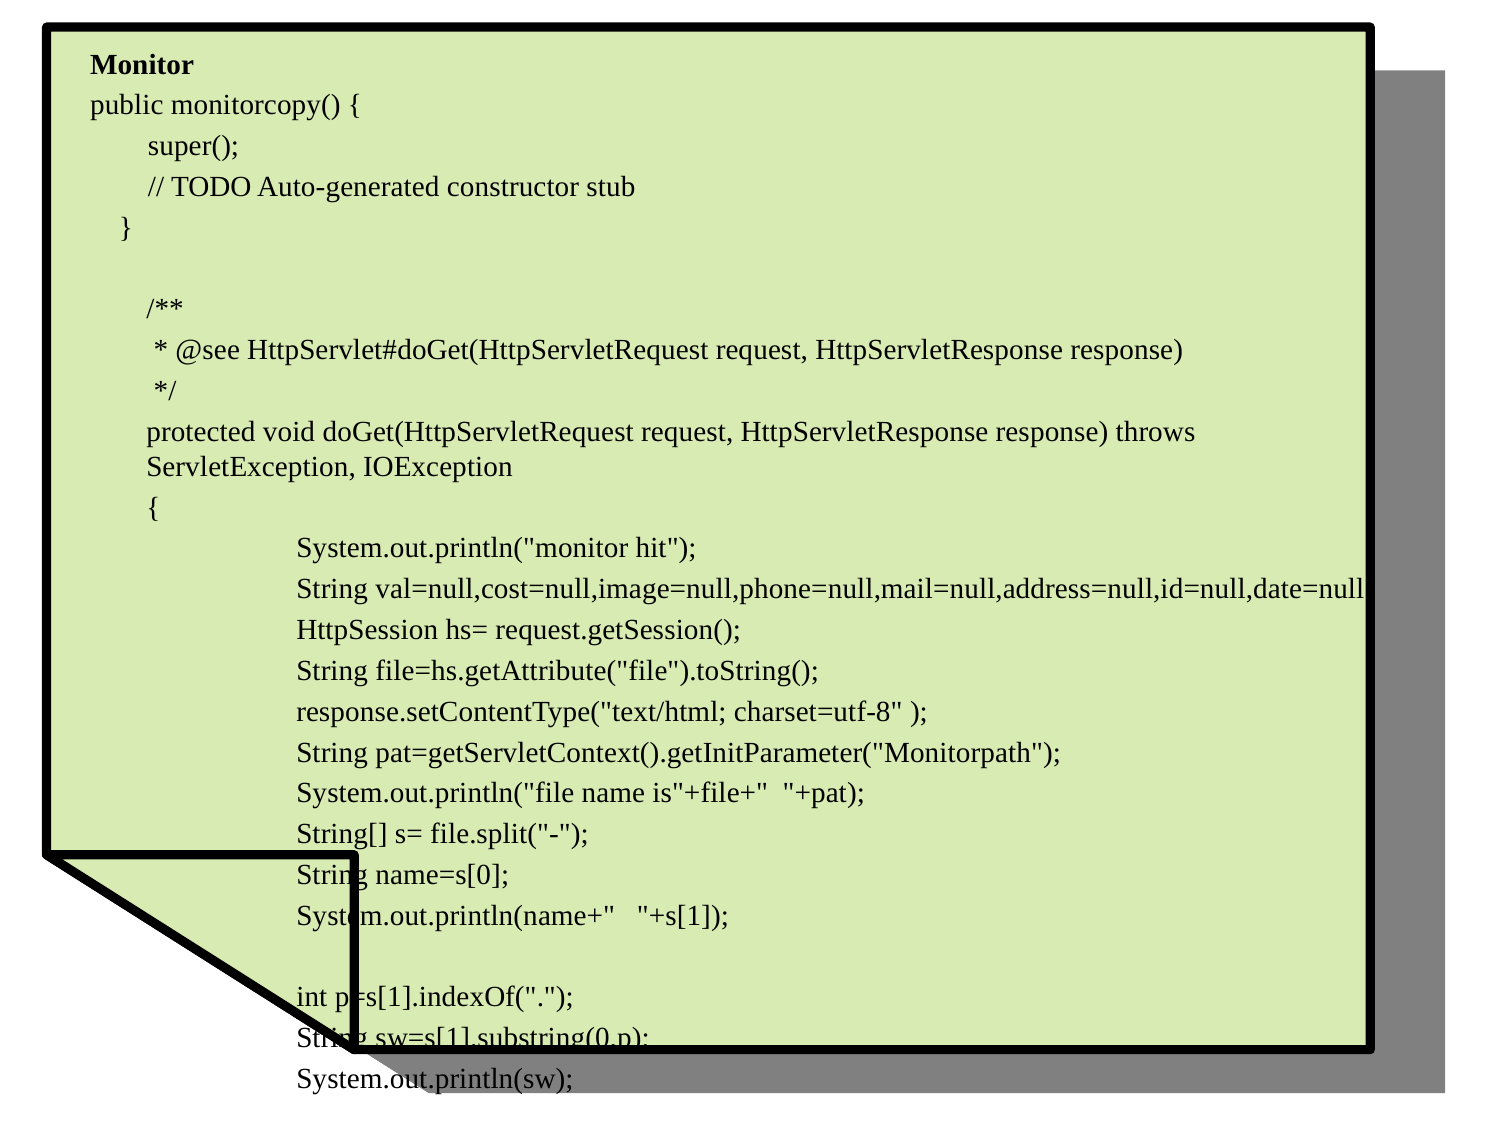

Monitor
public monitorcopy() {
        super();
        // TODO Auto-generated constructor stub
    }

	/**
	 * @see HttpServlet#doGet(HttpServletRequest request, HttpServletResponse response)
	 */
	protected void doGet(HttpServletRequest request, HttpServletResponse response) throws ServletException, IOException
	{
		System.out.println("monitor hit");
		String val=null,cost=null,image=null,phone=null,mail=null,address=null,id=null,date=null;
		HttpSession hs= request.getSession();
		String file=hs.getAttribute("file").toString();
		response.setContentType("text/html; charset=utf-8" );
		String pat=getServletContext().getInitParameter("Monitorpath");
		System.out.println("file name is"+file+"  "+pat);
		String[] s= file.split("-");
		String name=s[0];
		System.out.println(name+"   "+s[1]);

		int p=s[1].indexOf(".");
		String sw=s[1].substring(0,p);
		System.out.println(sw);